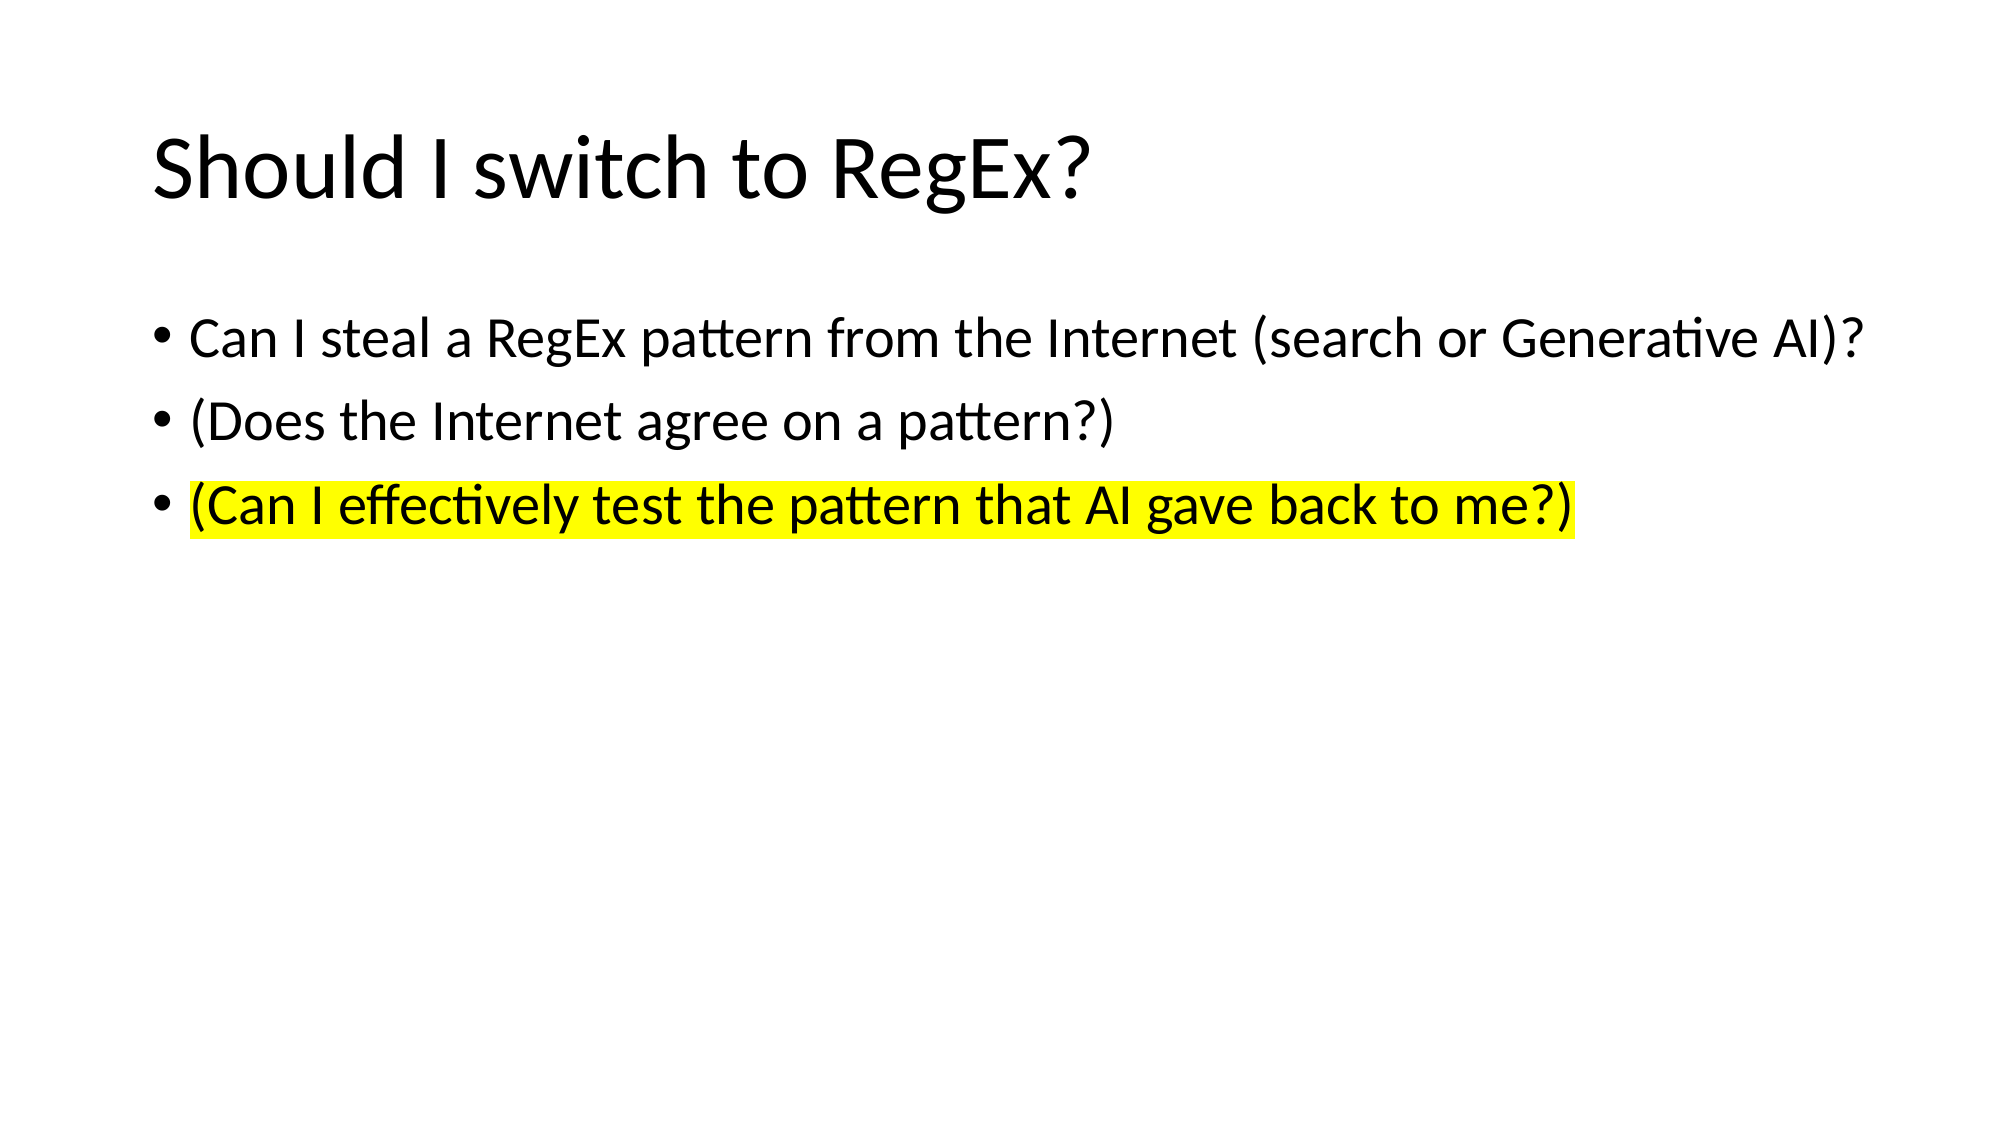

# Should I switch to RegEx?
Can I steal a RegEx pattern from the Internet (search or Generative AI)?
(Does the Internet agree on a pattern?)
(Can I effectively test the pattern that AI gave back to me?)